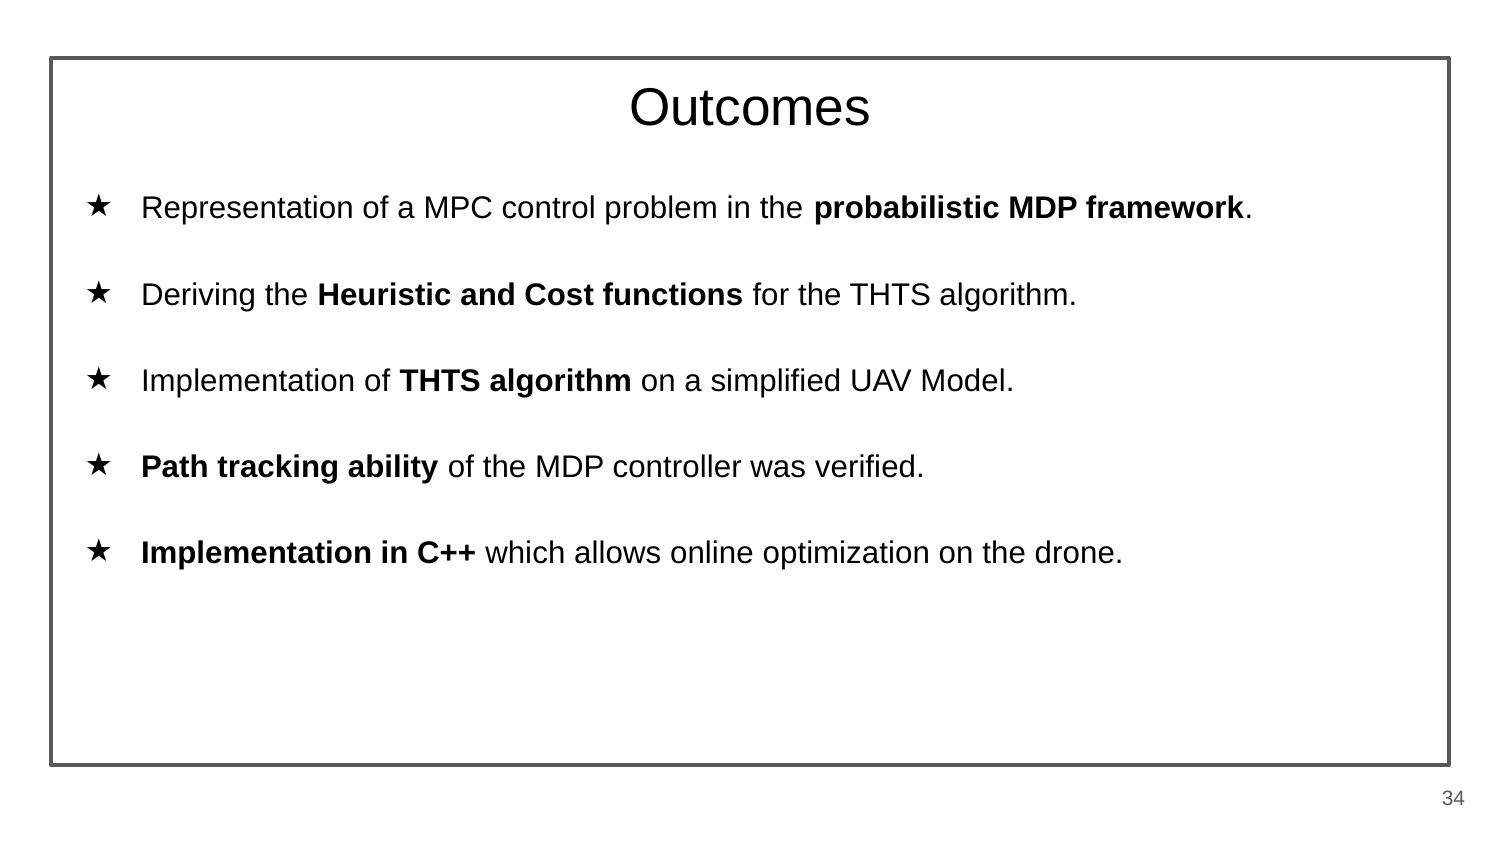

# Outcomes

Representation of a MPC control problem in the probabilistic MDP framework.

Deriving the Heuristic and Cost functions for the THTS algorithm.

Implementation of THTS algorithm on a simplified UAV Model.

Path tracking ability of the MDP controller was verified.

Implementation in C++ which allows online optimization on the drone.
34